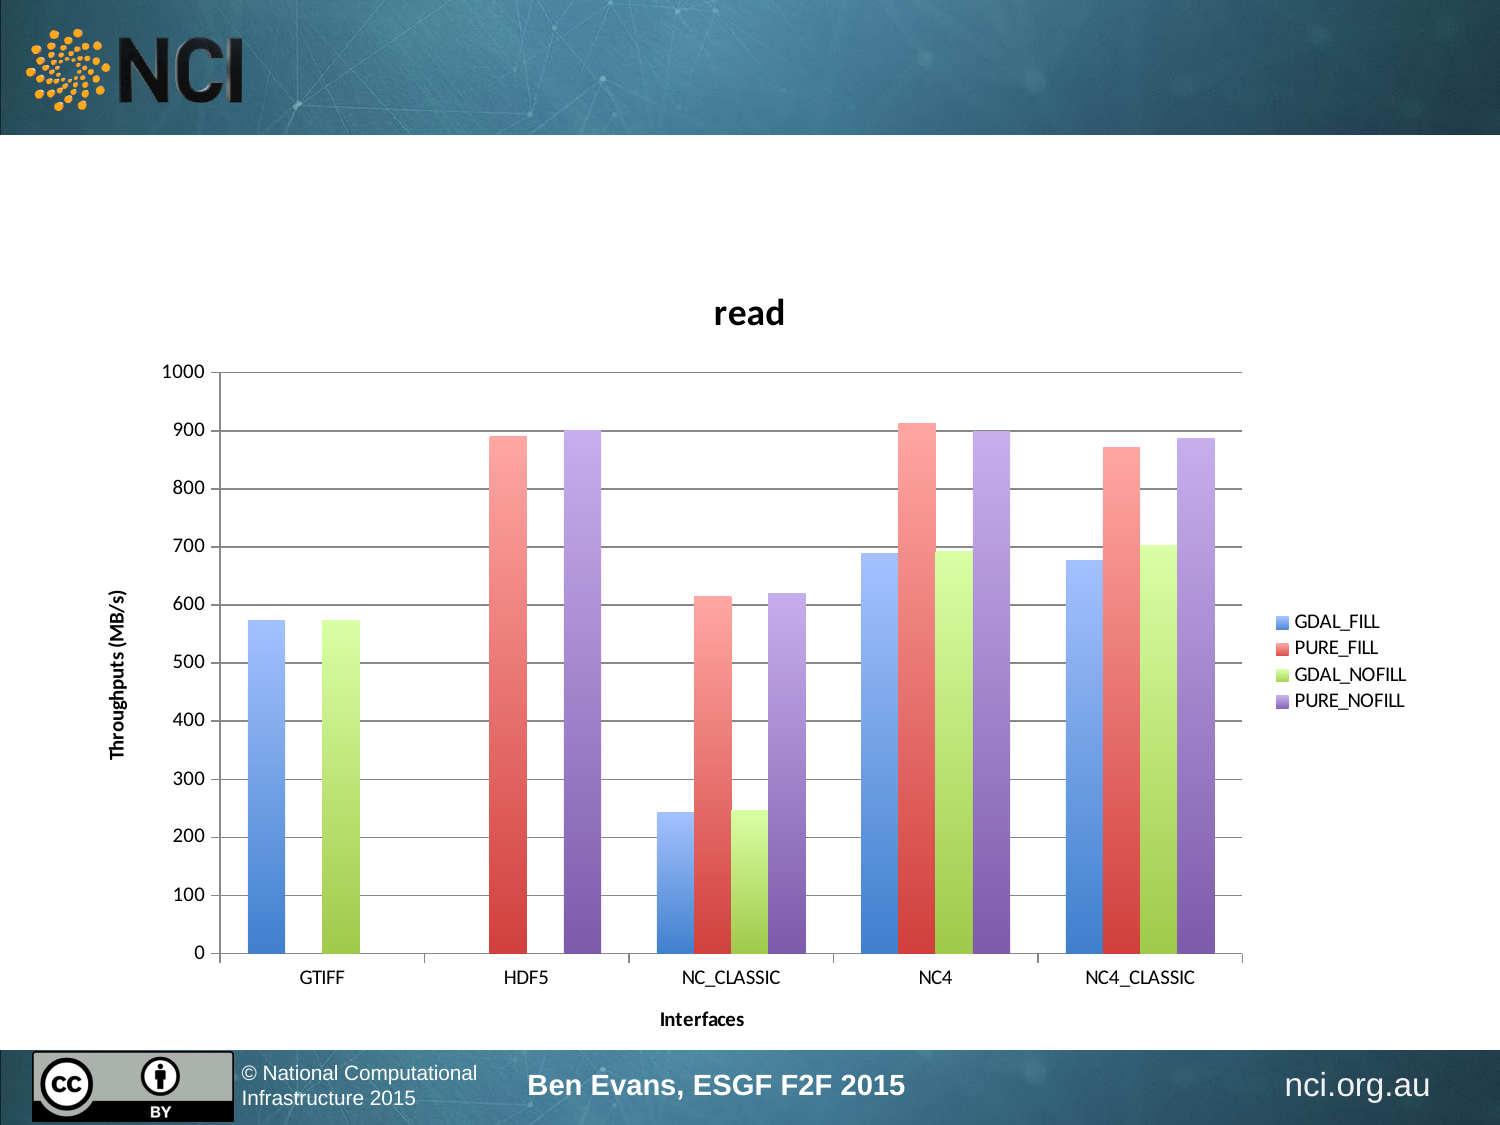

# Serial Read Throughput

### Chart: read

| Category | GDAL_FILL | PURE_FILL | GDAL_NOFILL | PURE_NOFILL |
|---|---|---|---|---|
| GTIFF | 573.9172221999941 | None | 573.9172221999941 | None |
| HDF5 | None | 889.9424073999974 | None | 899.6744444 |
| NC_CLASSIC | 242.3407407 | 615.1292592999994 | 245.7811111 | 619.4692592999974 |
| NC4 | 688.4051852 | 912.5035185 | 691.8012962999974 | 897.8935185 |
| NC4_CLASSIC | 677.3635185 | 871.6835185 | 703.1014815 | 885.9196295999974 |
Ben Evans, ESGF F2F 2015